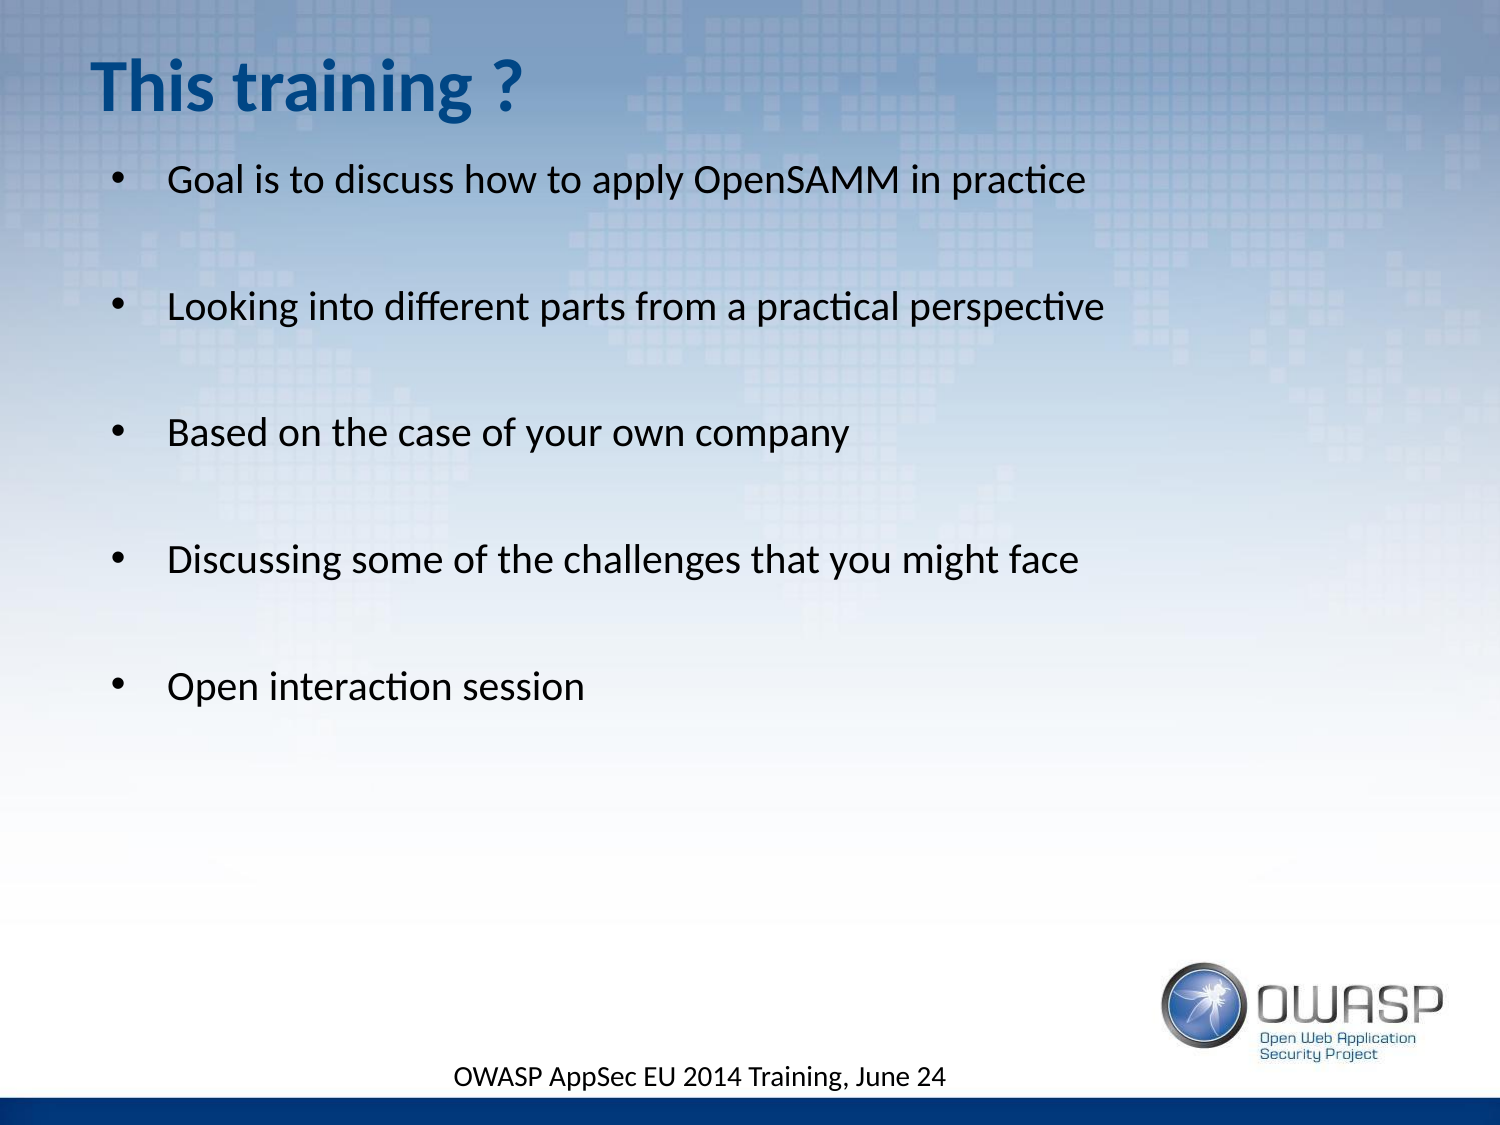

# This training ?
Goal is to discuss how to apply OpenSAMM in practice

Looking into different parts from a practical perspective

Based on the case of your own company

Discussing some of the challenges that you might face

Open interaction session

OWASP AppSec EU 2014 Training, June 24